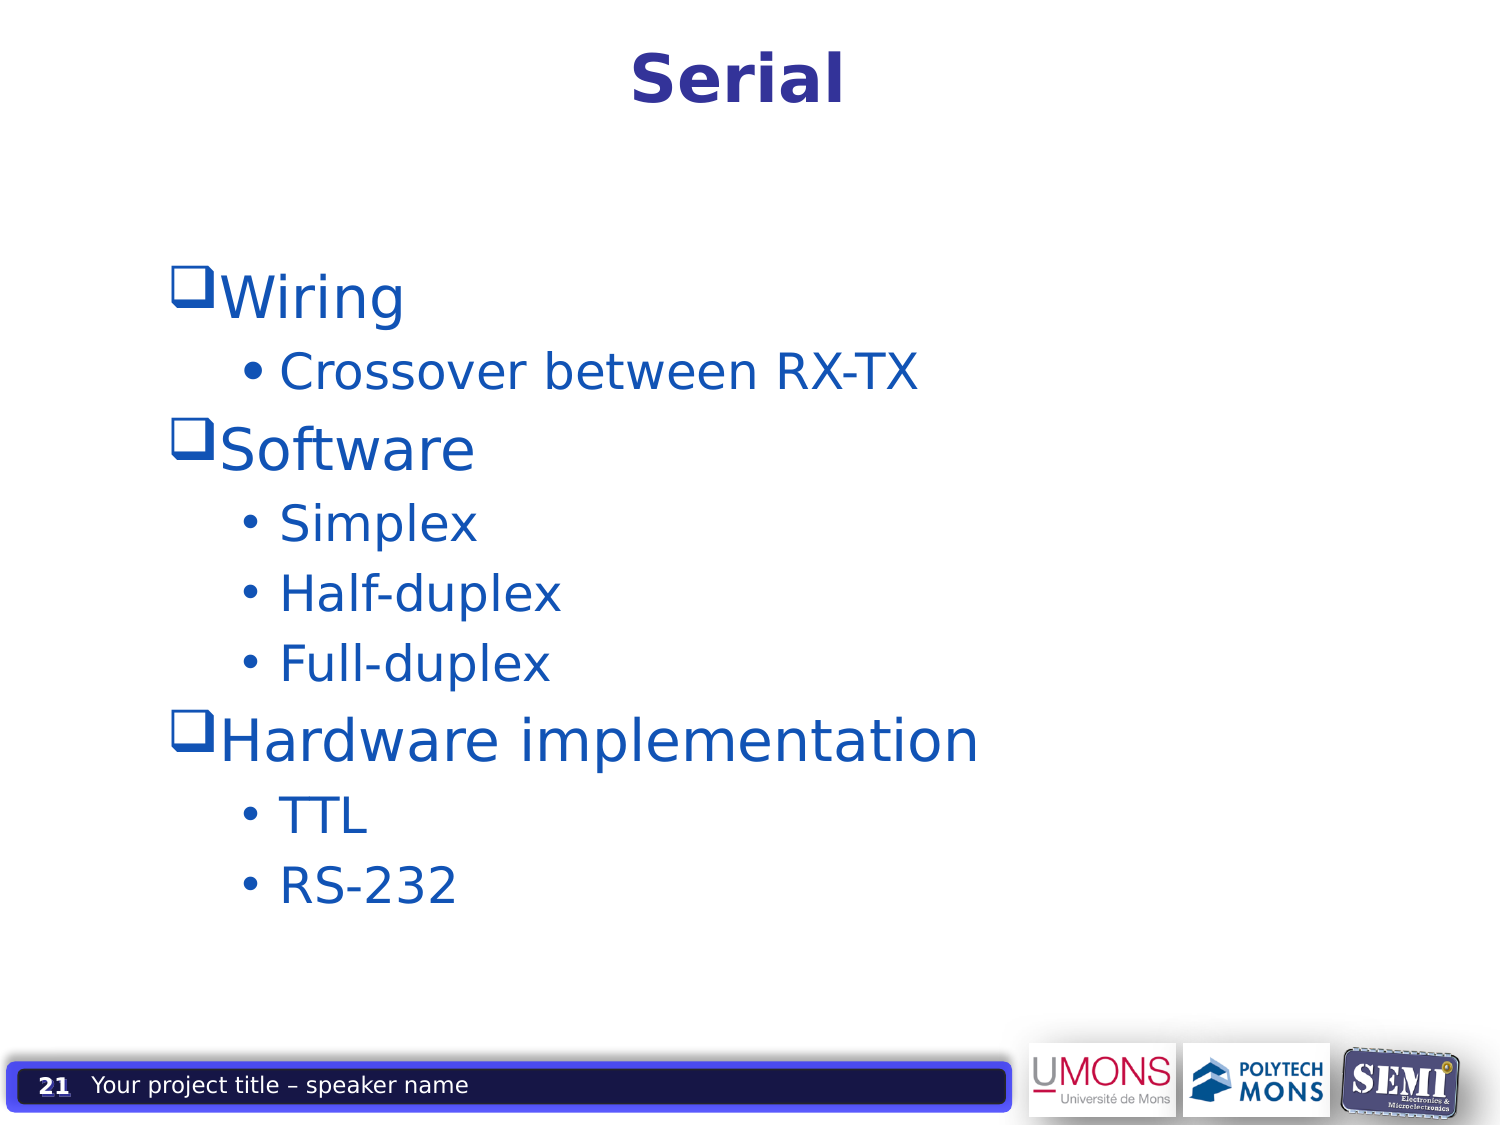

1009-05 Systèmes à Microprocesseur 1. Structure ordinateur
# Serial
Wiring
Crossover between RX-TX
Software
Simplex
Half-duplex
Full-duplex
Hardware implementation
TTL
RS-232

21